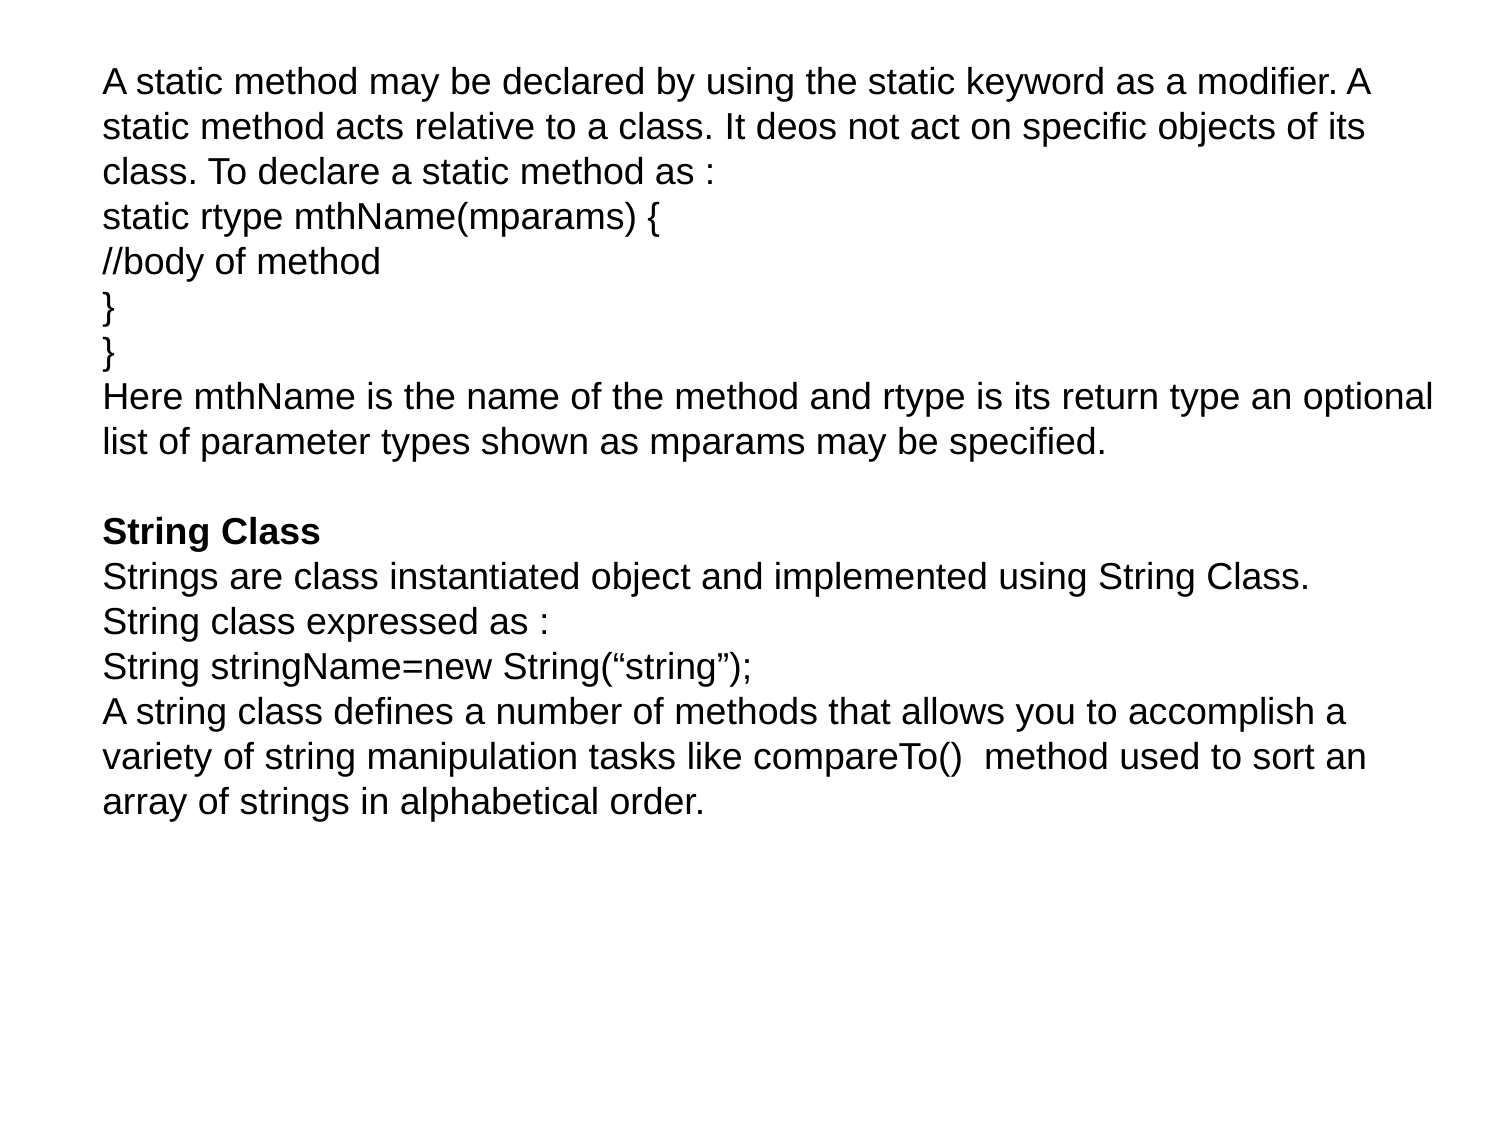

A static method may be declared by using the static keyword as a modifier. A static method acts relative to a class. It deos not act on specific objects of its class. To declare a static method as :
static rtype mthName(mparams) {
//body of method
}
}
Here mthName is the name of the method and rtype is its return type an optional list of parameter types shown as mparams may be specified.

String Class
Strings are class instantiated object and implemented using String Class.
String class expressed as :
String stringName=new String(“string”);
A string class defines a number of methods that allows you to accomplish a variety of string manipulation tasks like compareTo()  method used to sort an array of strings in alphabetical order.